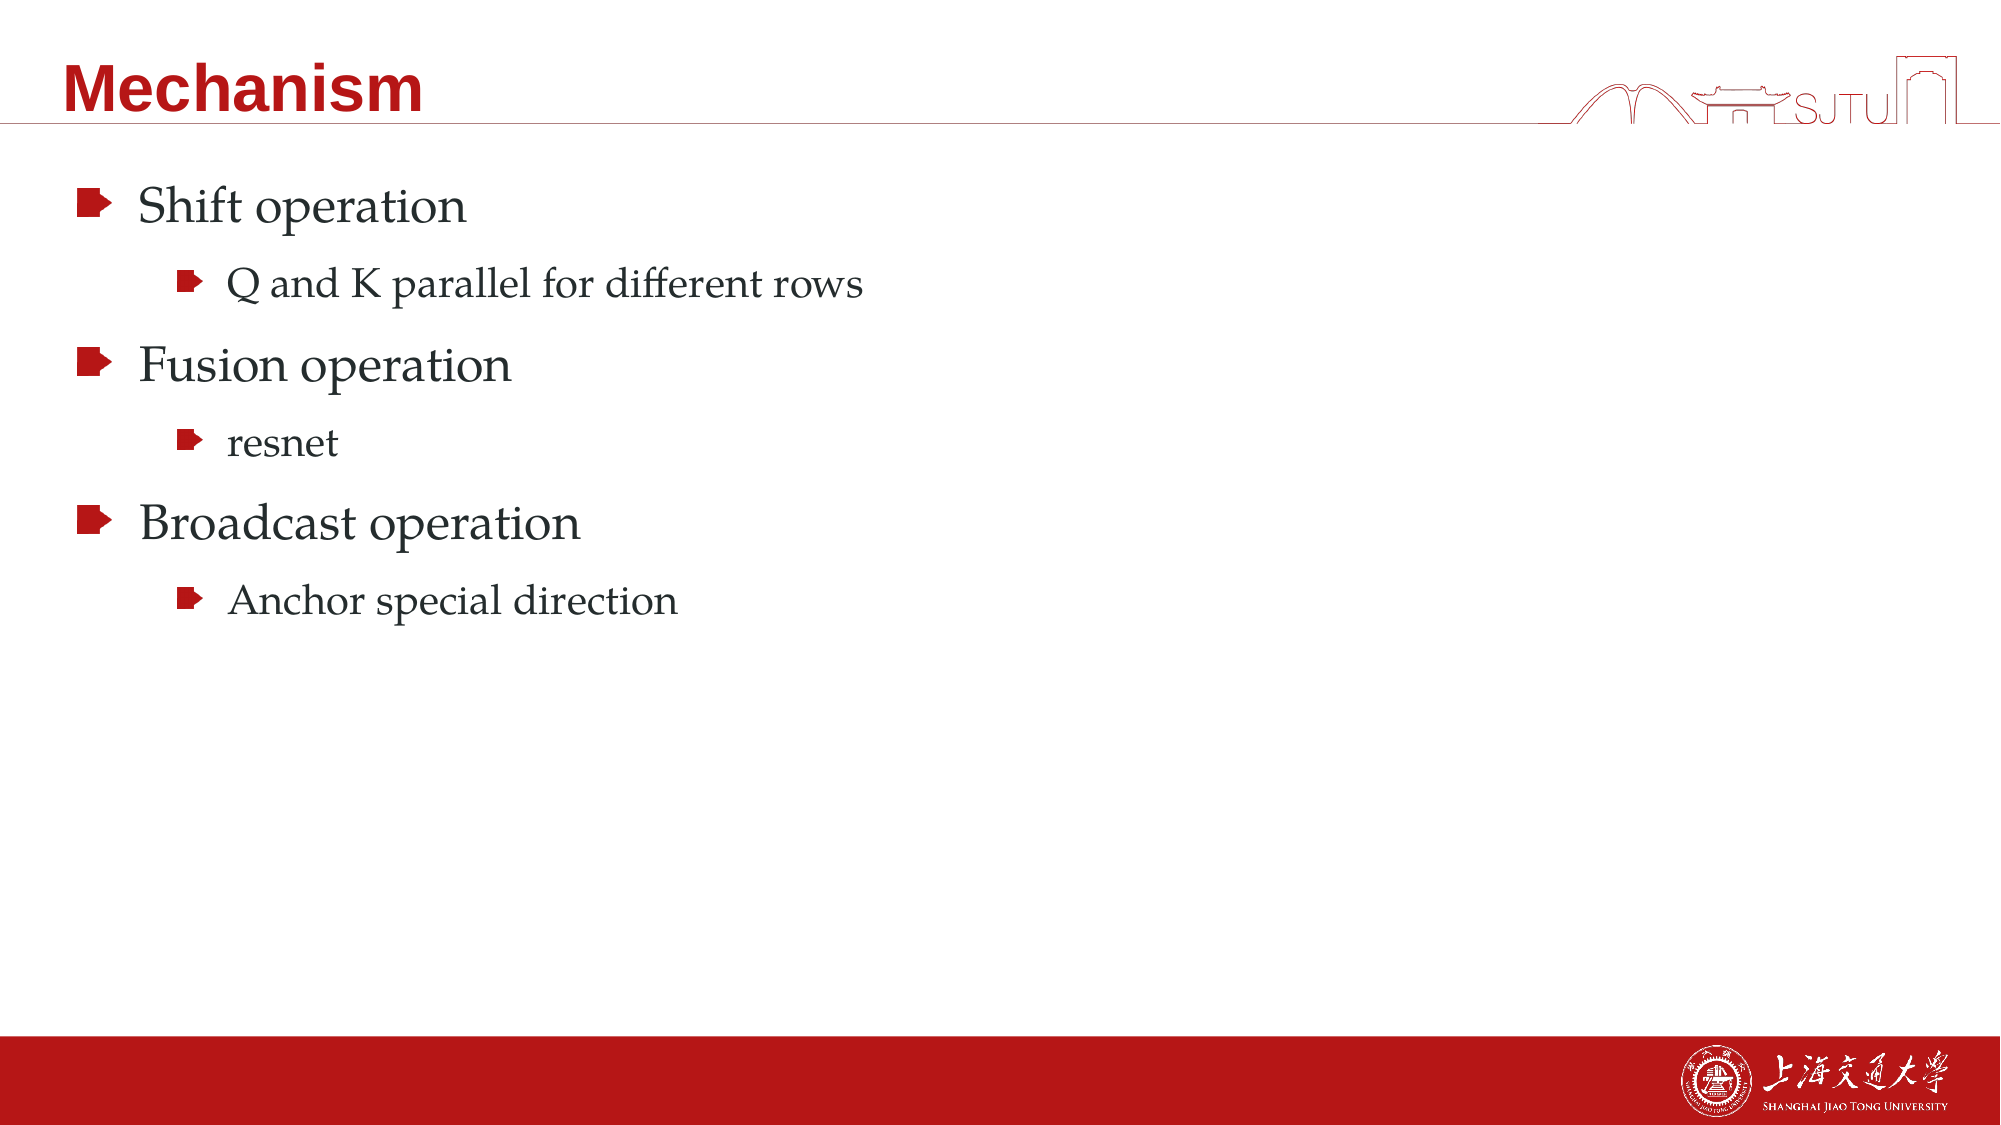

# Mechanism
Shift operation
Q and K parallel for different rows
Fusion operation
resnet
Broadcast operation
Anchor special direction